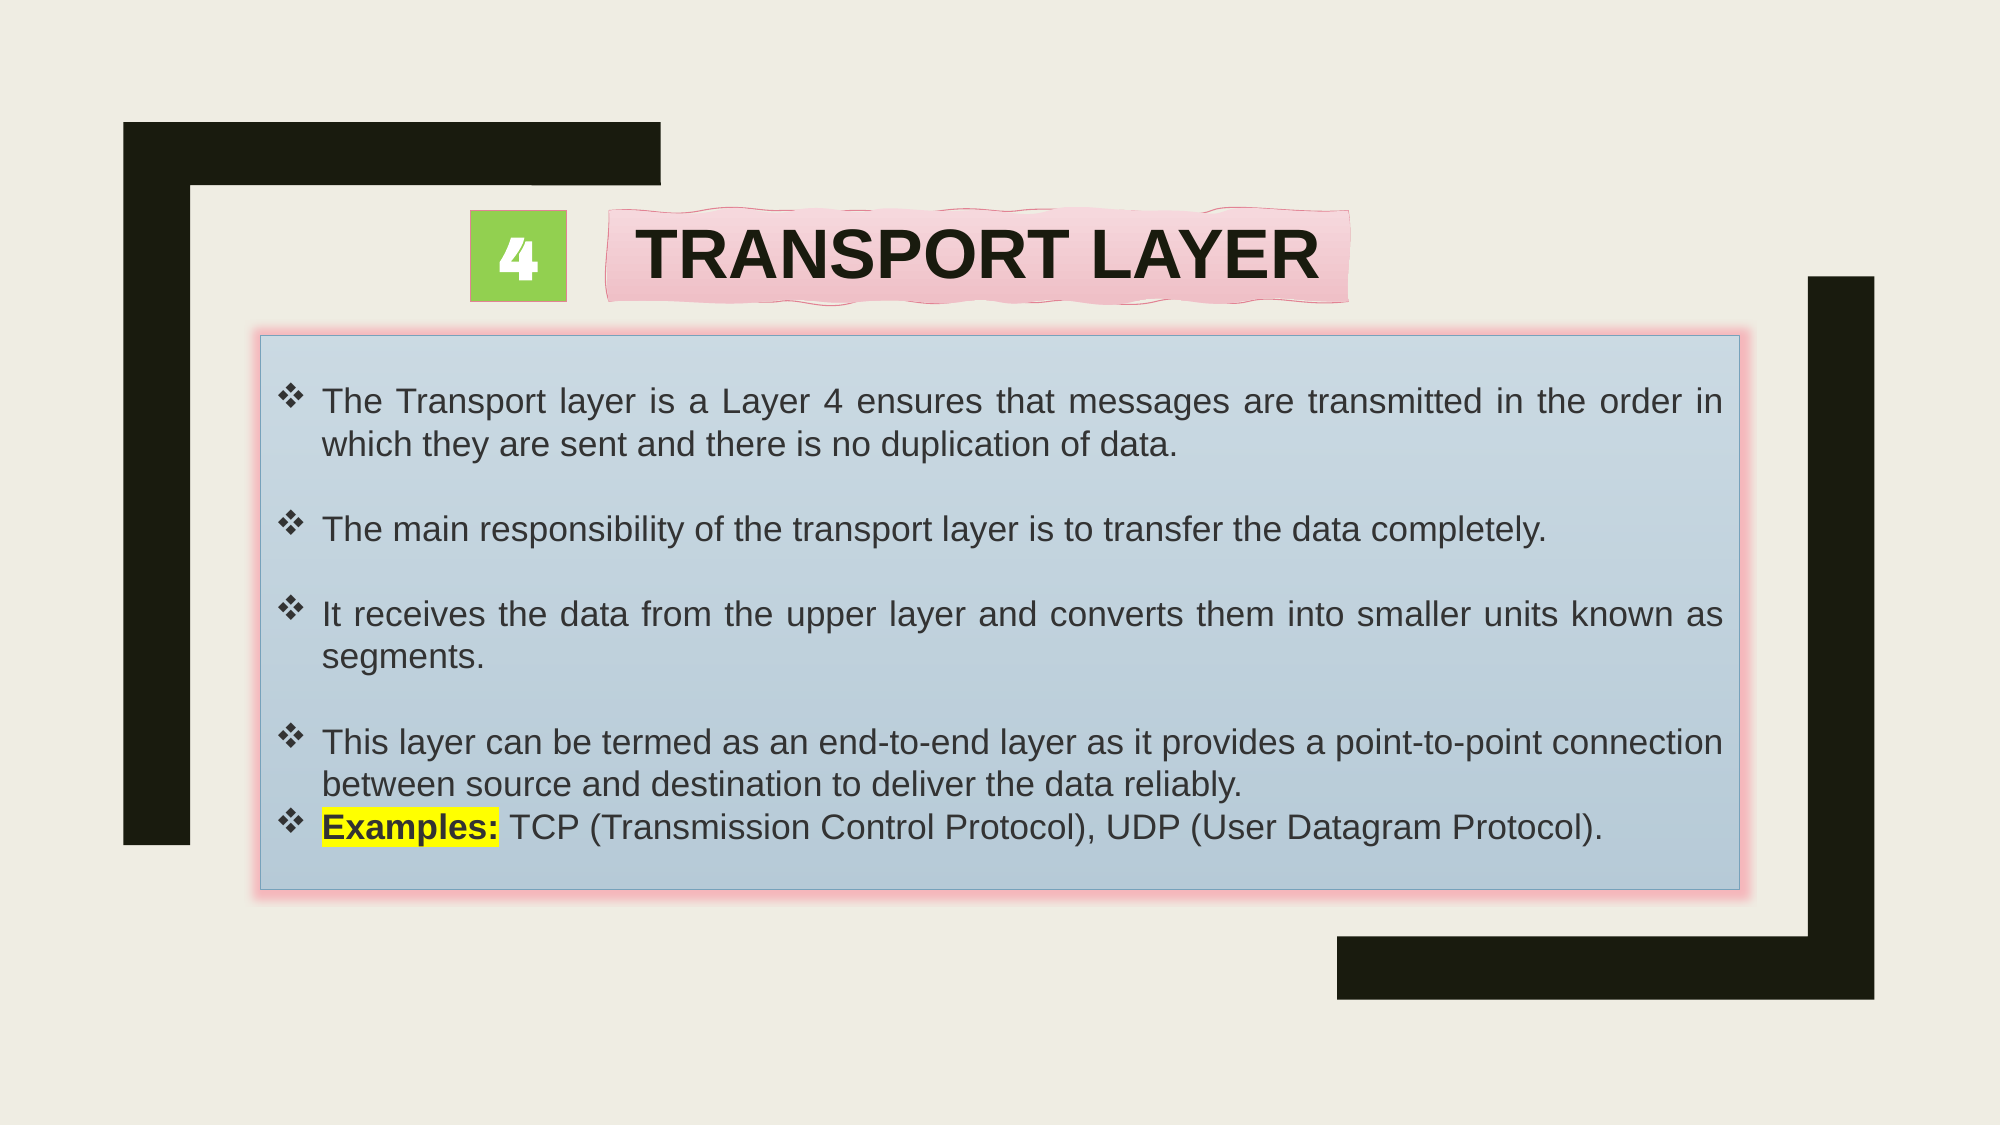

4
Transport Layer
The Transport layer is a Layer 4 ensures that messages are transmitted in the order in which they are sent and there is no duplication of data.

The main responsibility of the transport layer is to transfer the data completely.

It receives the data from the upper layer and converts them into smaller units known as segments.

This layer can be termed as an end-to-end layer as it provides a point-to-point connection between source and destination to deliver the data reliably.
Examples: TCP (Transmission Control Protocol), UDP (User Datagram Protocol).